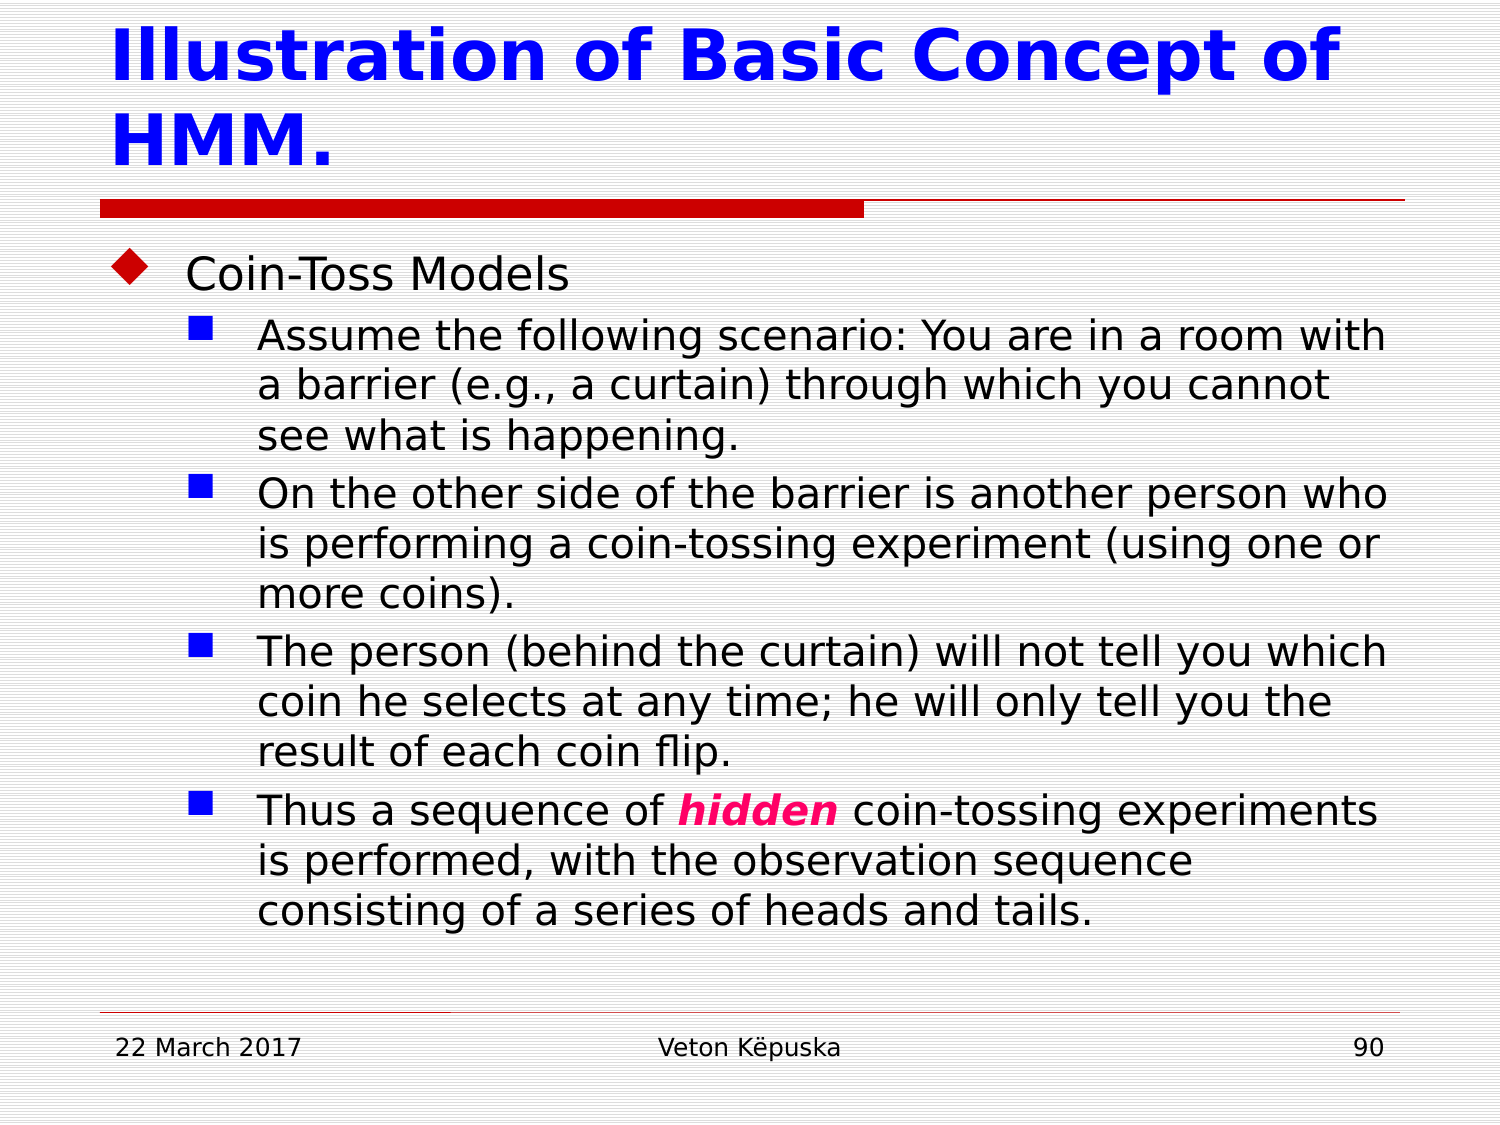

# Illustration of Basic Concept of HMM.
Coin-Toss Models
Assume the following scenario: You are in a room with a barrier (e.g., a curtain) through which you cannot see what is happening.
On the other side of the barrier is another person who is performing a coin-tossing experiment (using one or more coins).
The person (behind the curtain) will not tell you which coin he selects at any time; he will only tell you the result of each coin flip.
Thus a sequence of hidden coin-tossing experiments is performed, with the observation sequence consisting of a series of heads and tails.
22 March 2017
Veton Këpuska
90